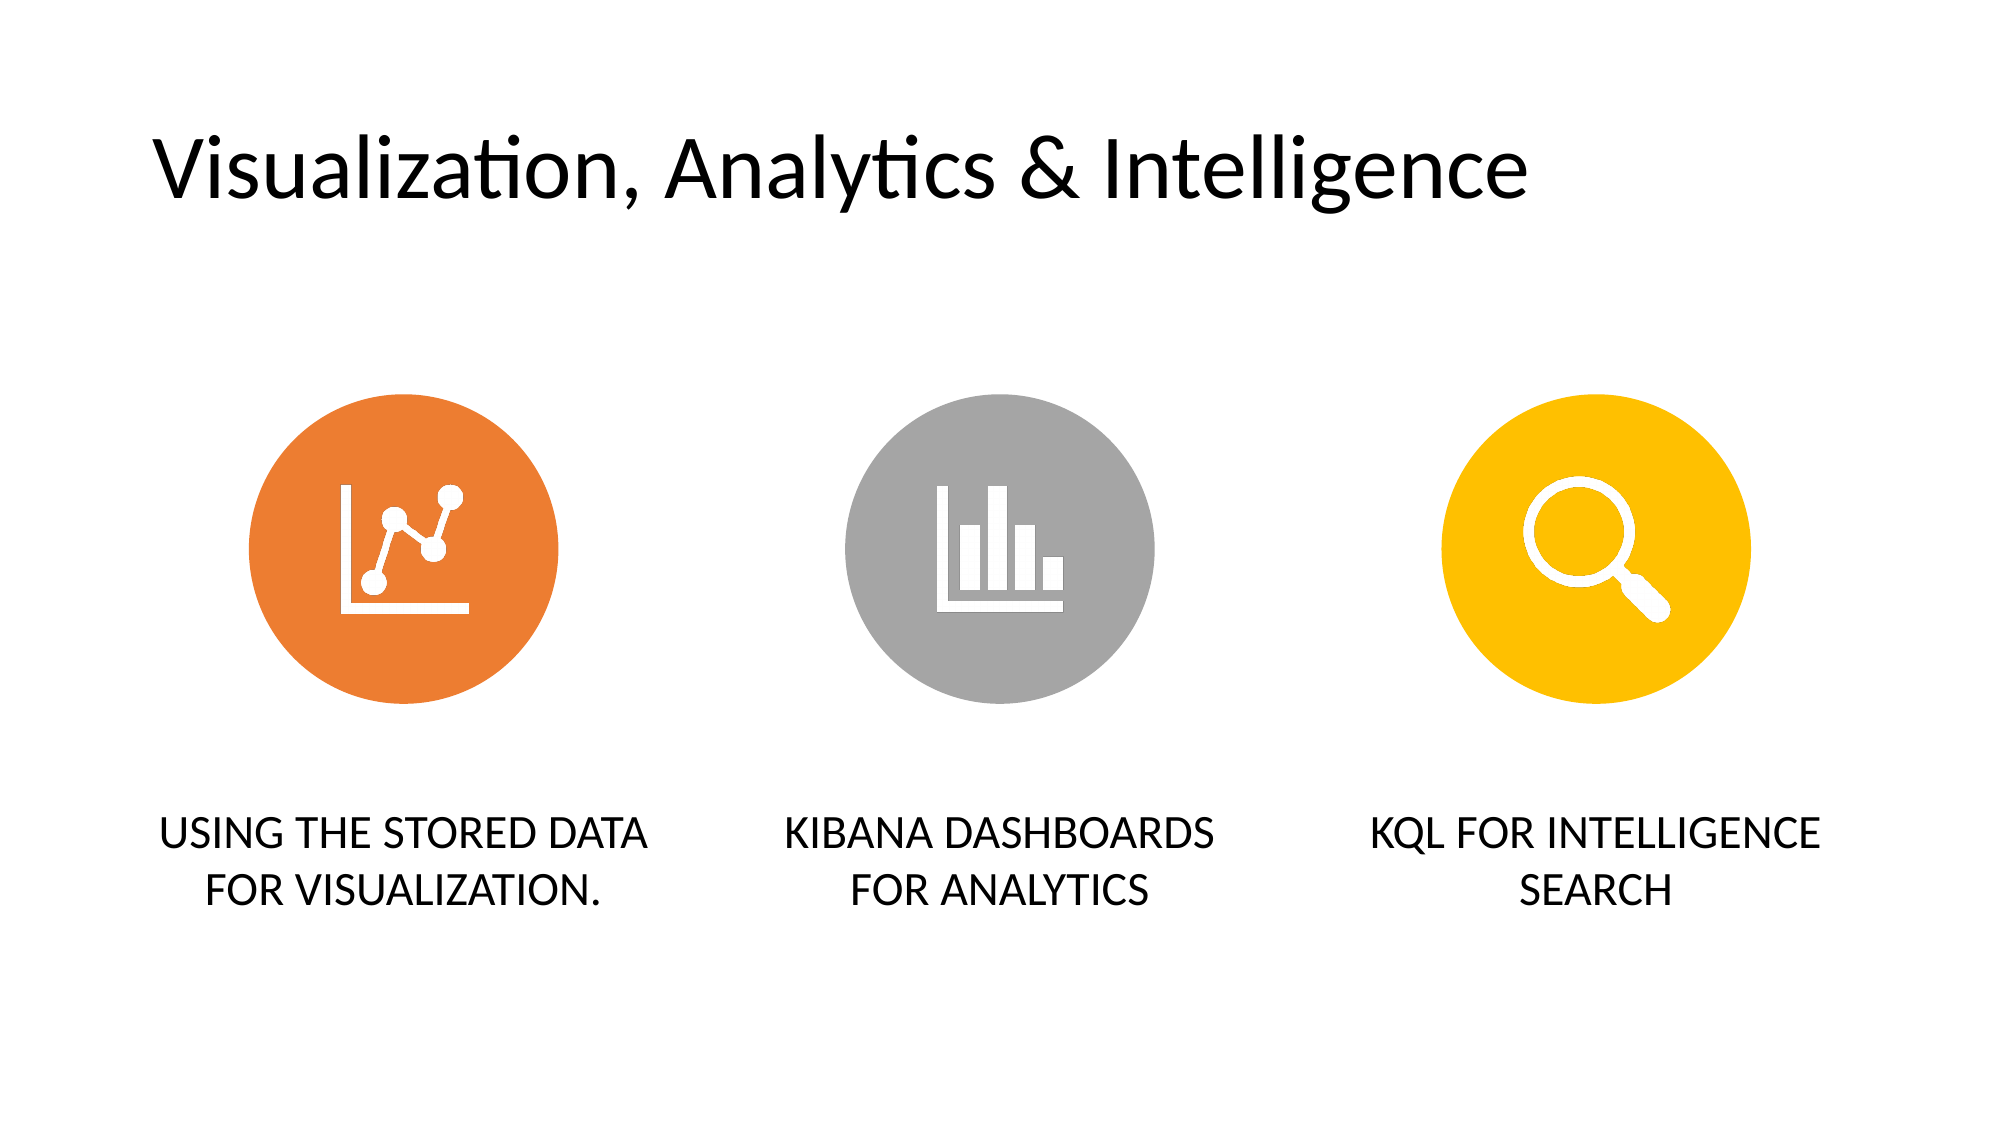

# Visualization, Analytics & Intelligence
Using the stored data for visualization.
Kibana Dashboards for analytics
KQL for intelligence search